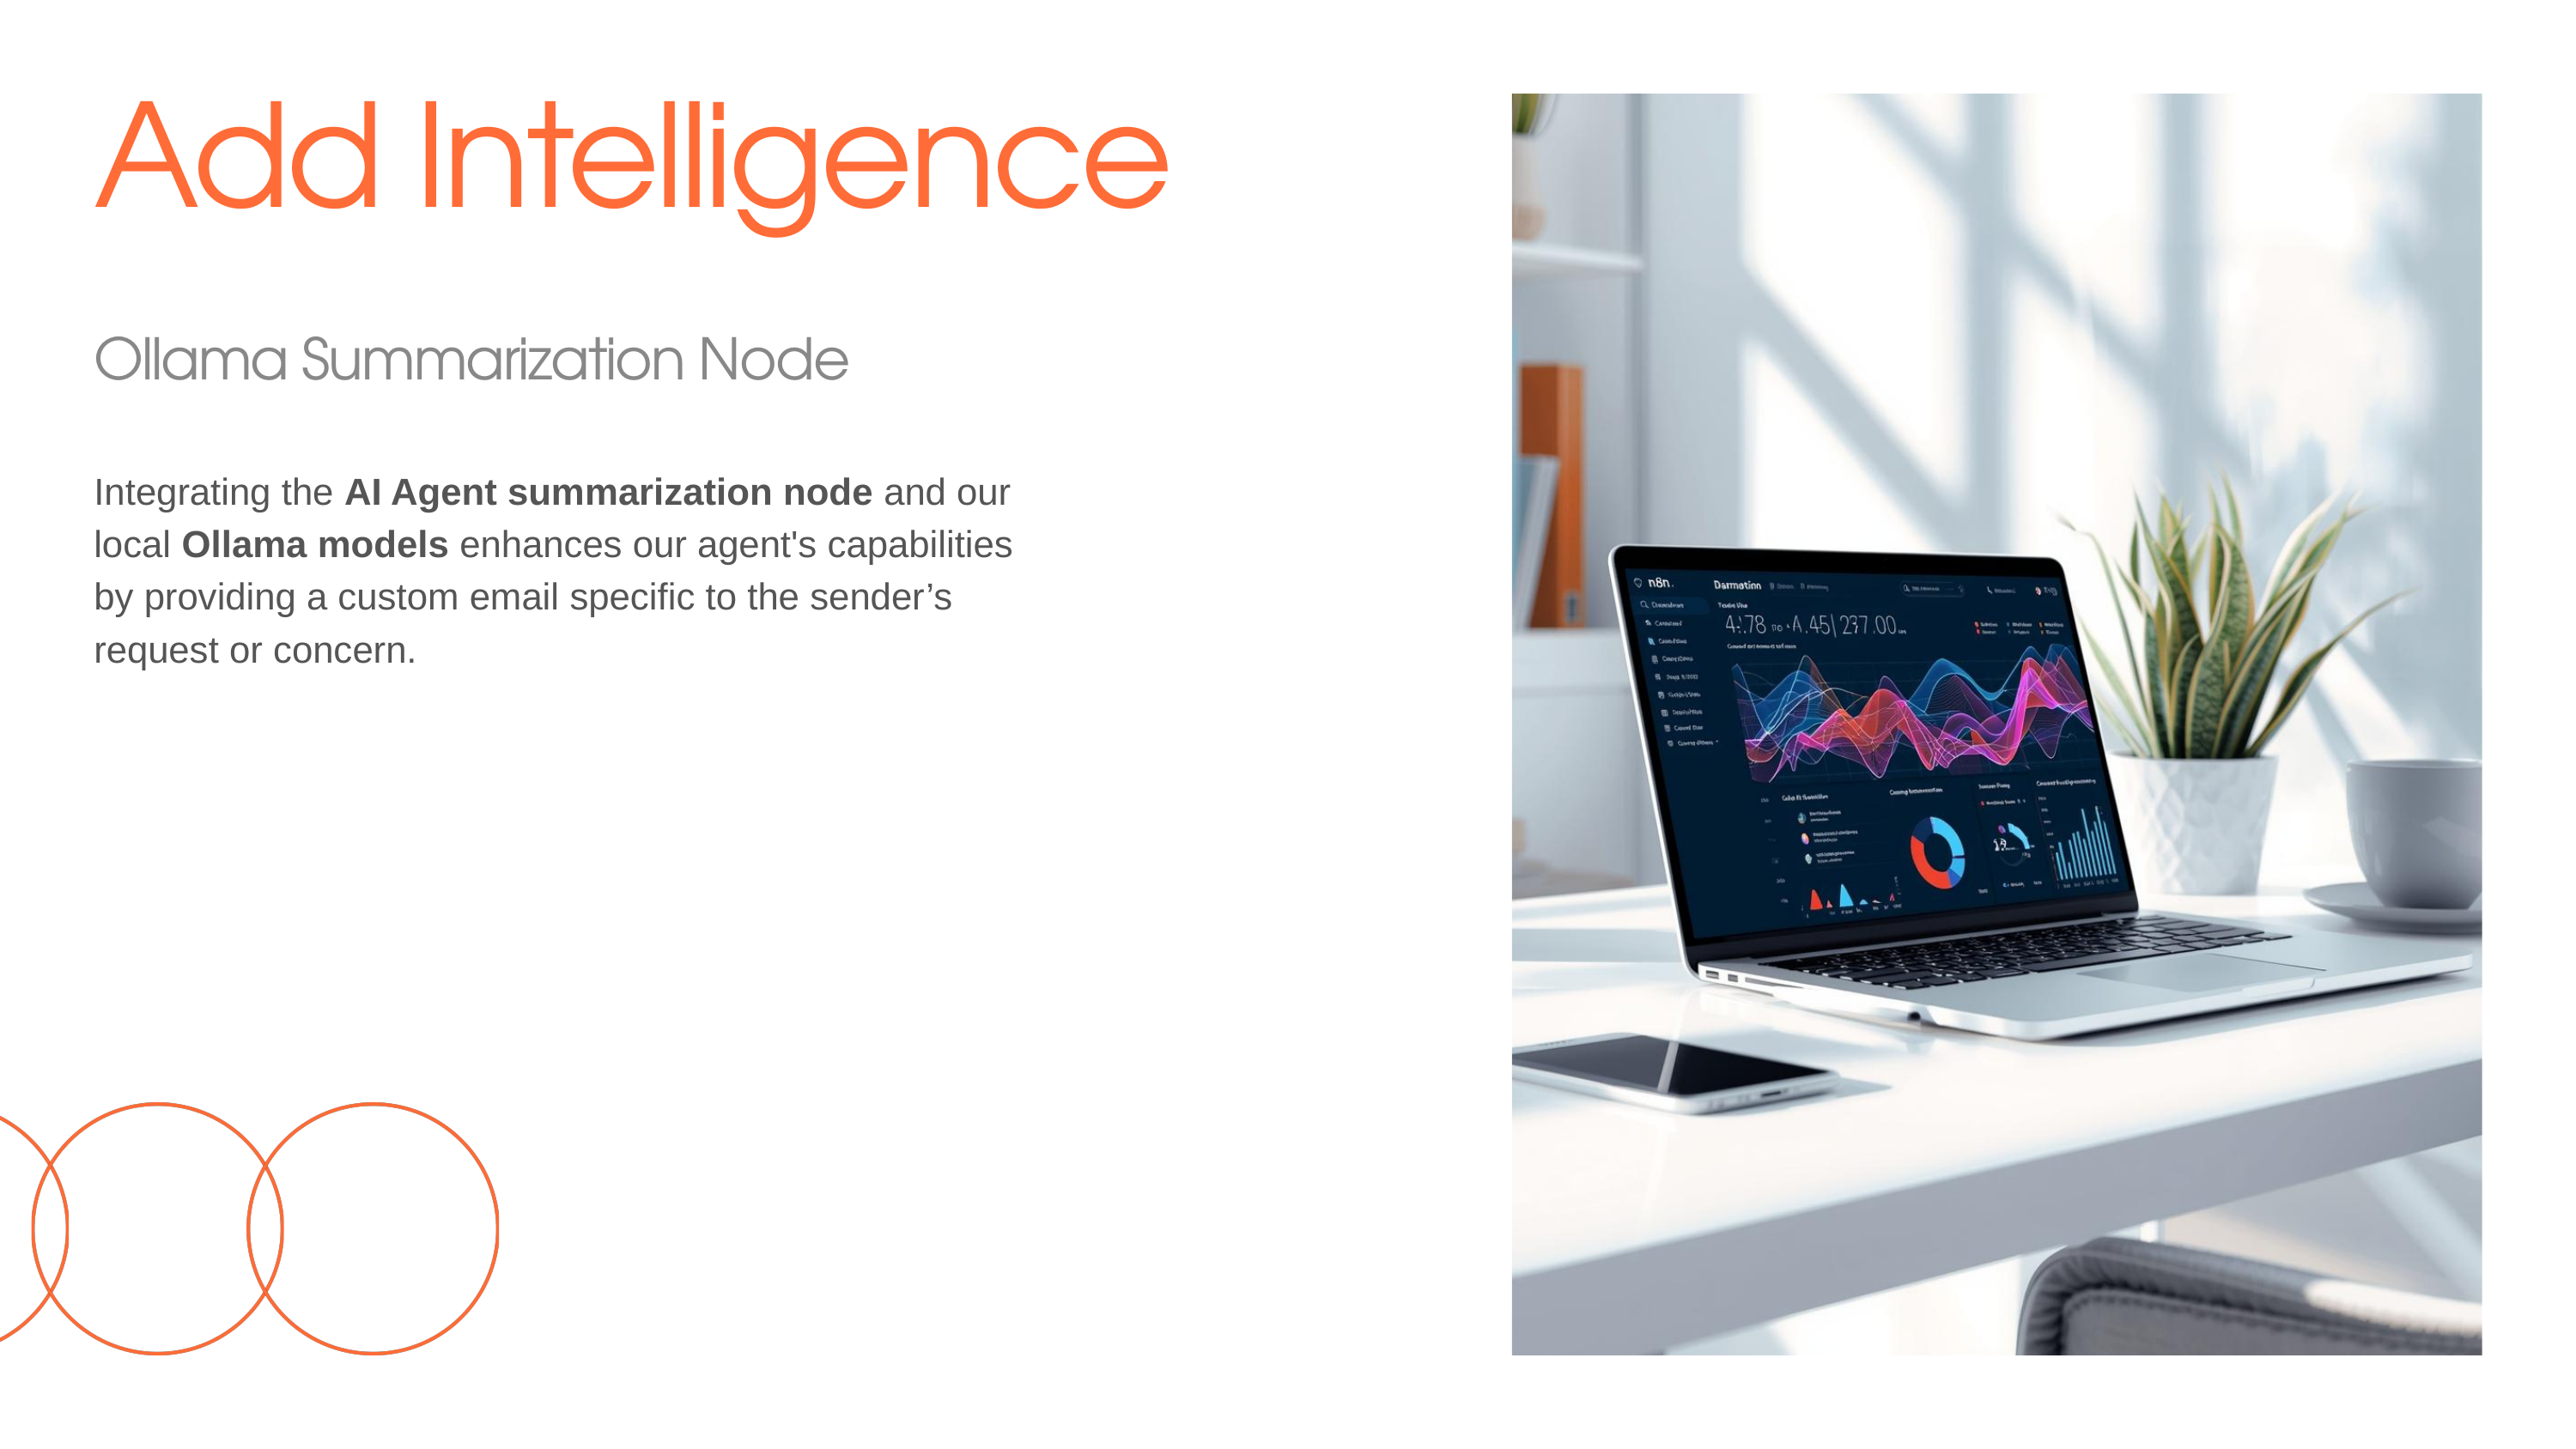

Add Intelligence
Ollama Summarization Node
Integrating the AI Agent summarization node and our local Ollama models enhances our agent's capabilities by providing a custom email specific to the sender’s request or concern.